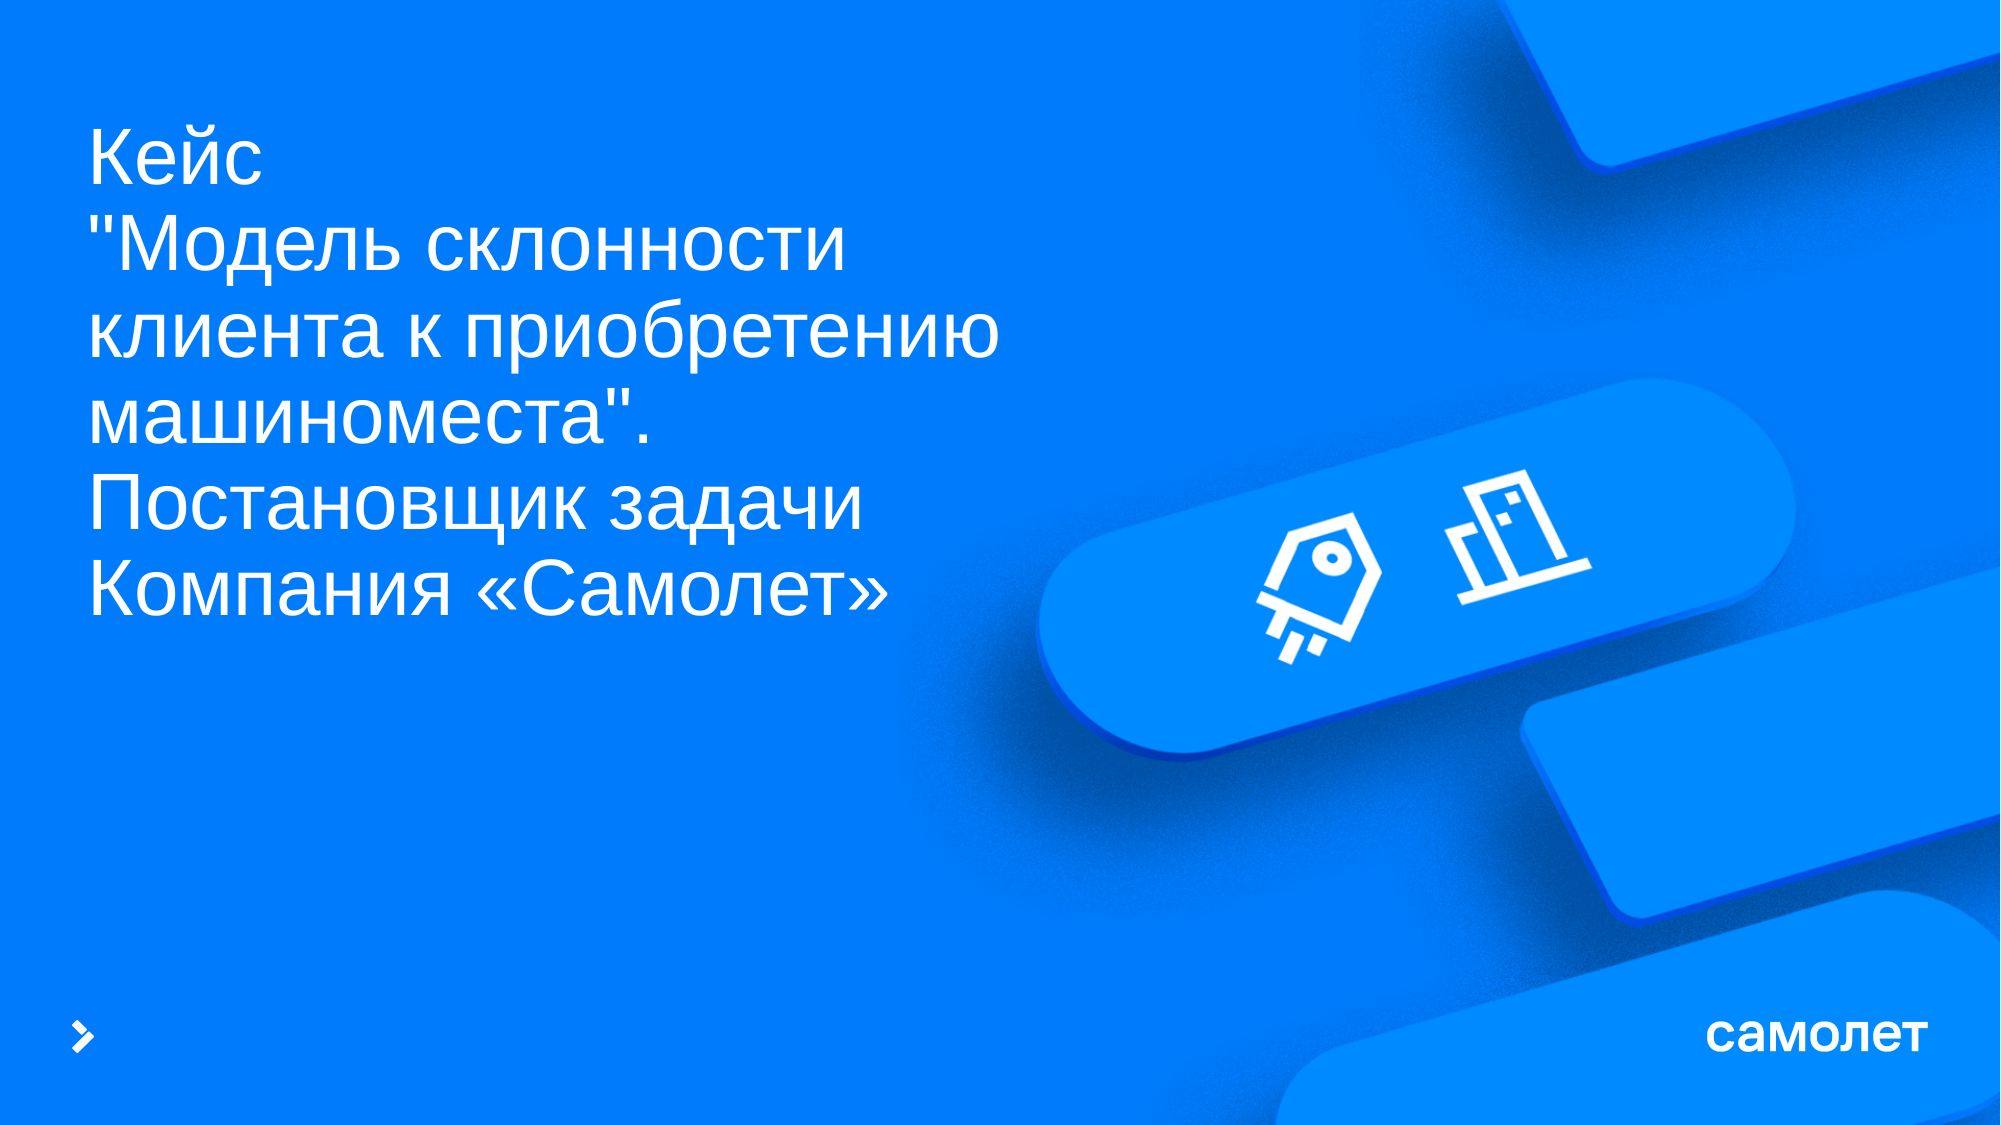

# Кейс "Модель склонности клиента к приобретению машиноместа". Постановщик задачи Компания «Самолет»